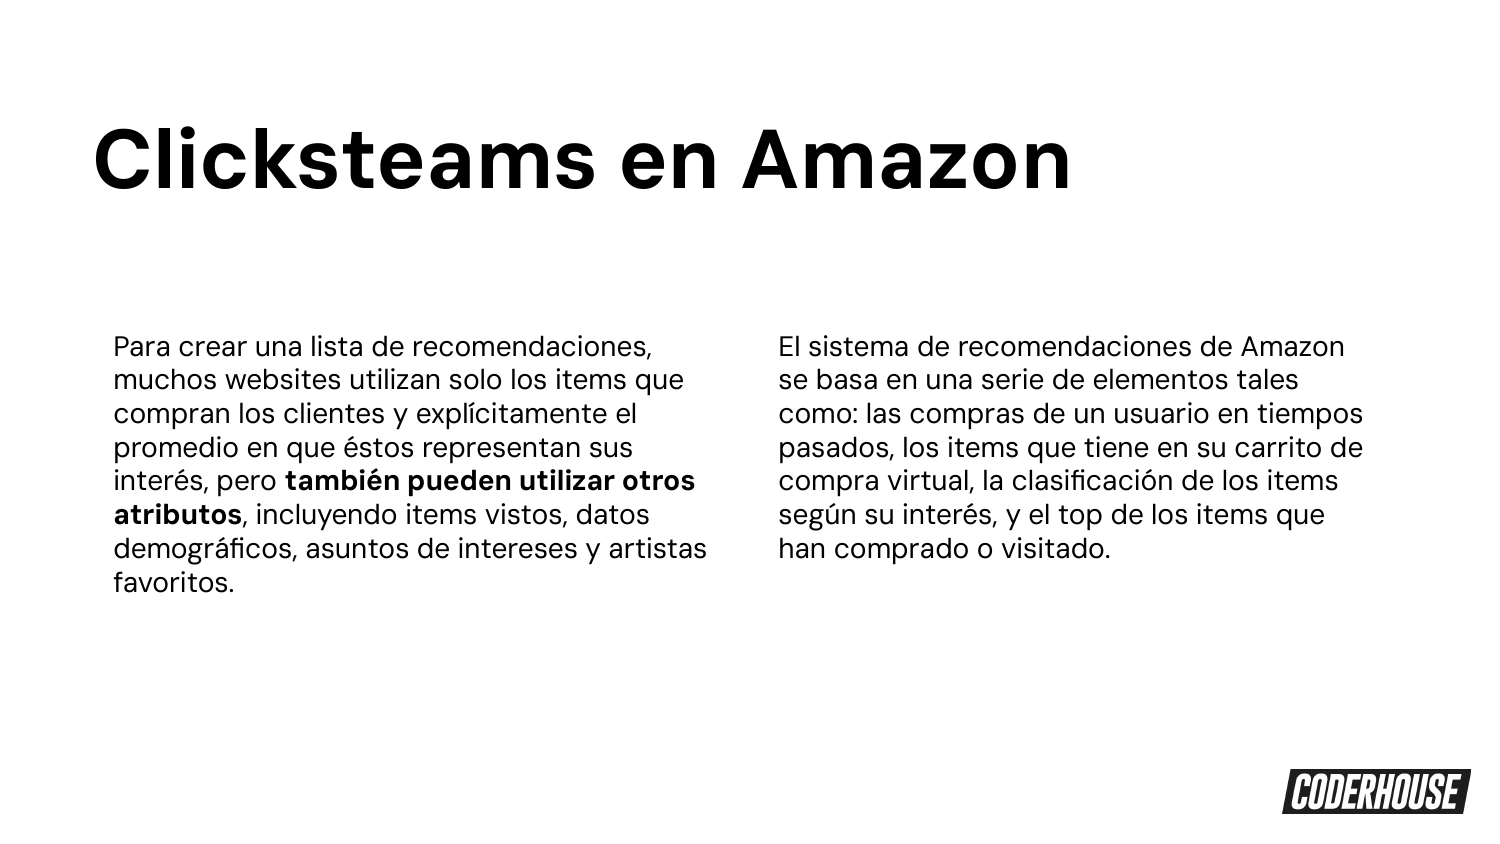

Clicksteams en Amazon
Para crear una lista de recomendaciones, muchos websites utilizan solo los items que compran los clientes y explícitamente el promedio en que éstos representan sus interés, pero también pueden utilizar otros atributos, incluyendo items vistos, datos demográficos, asuntos de intereses y artistas favoritos.
El sistema de recomendaciones de Amazon se basa en una serie de elementos tales como: las compras de un usuario en tiempos pasados, los items que tiene en su carrito de compra virtual, la clasificación de los items según su interés, y el top de los items que han comprado o visitado.